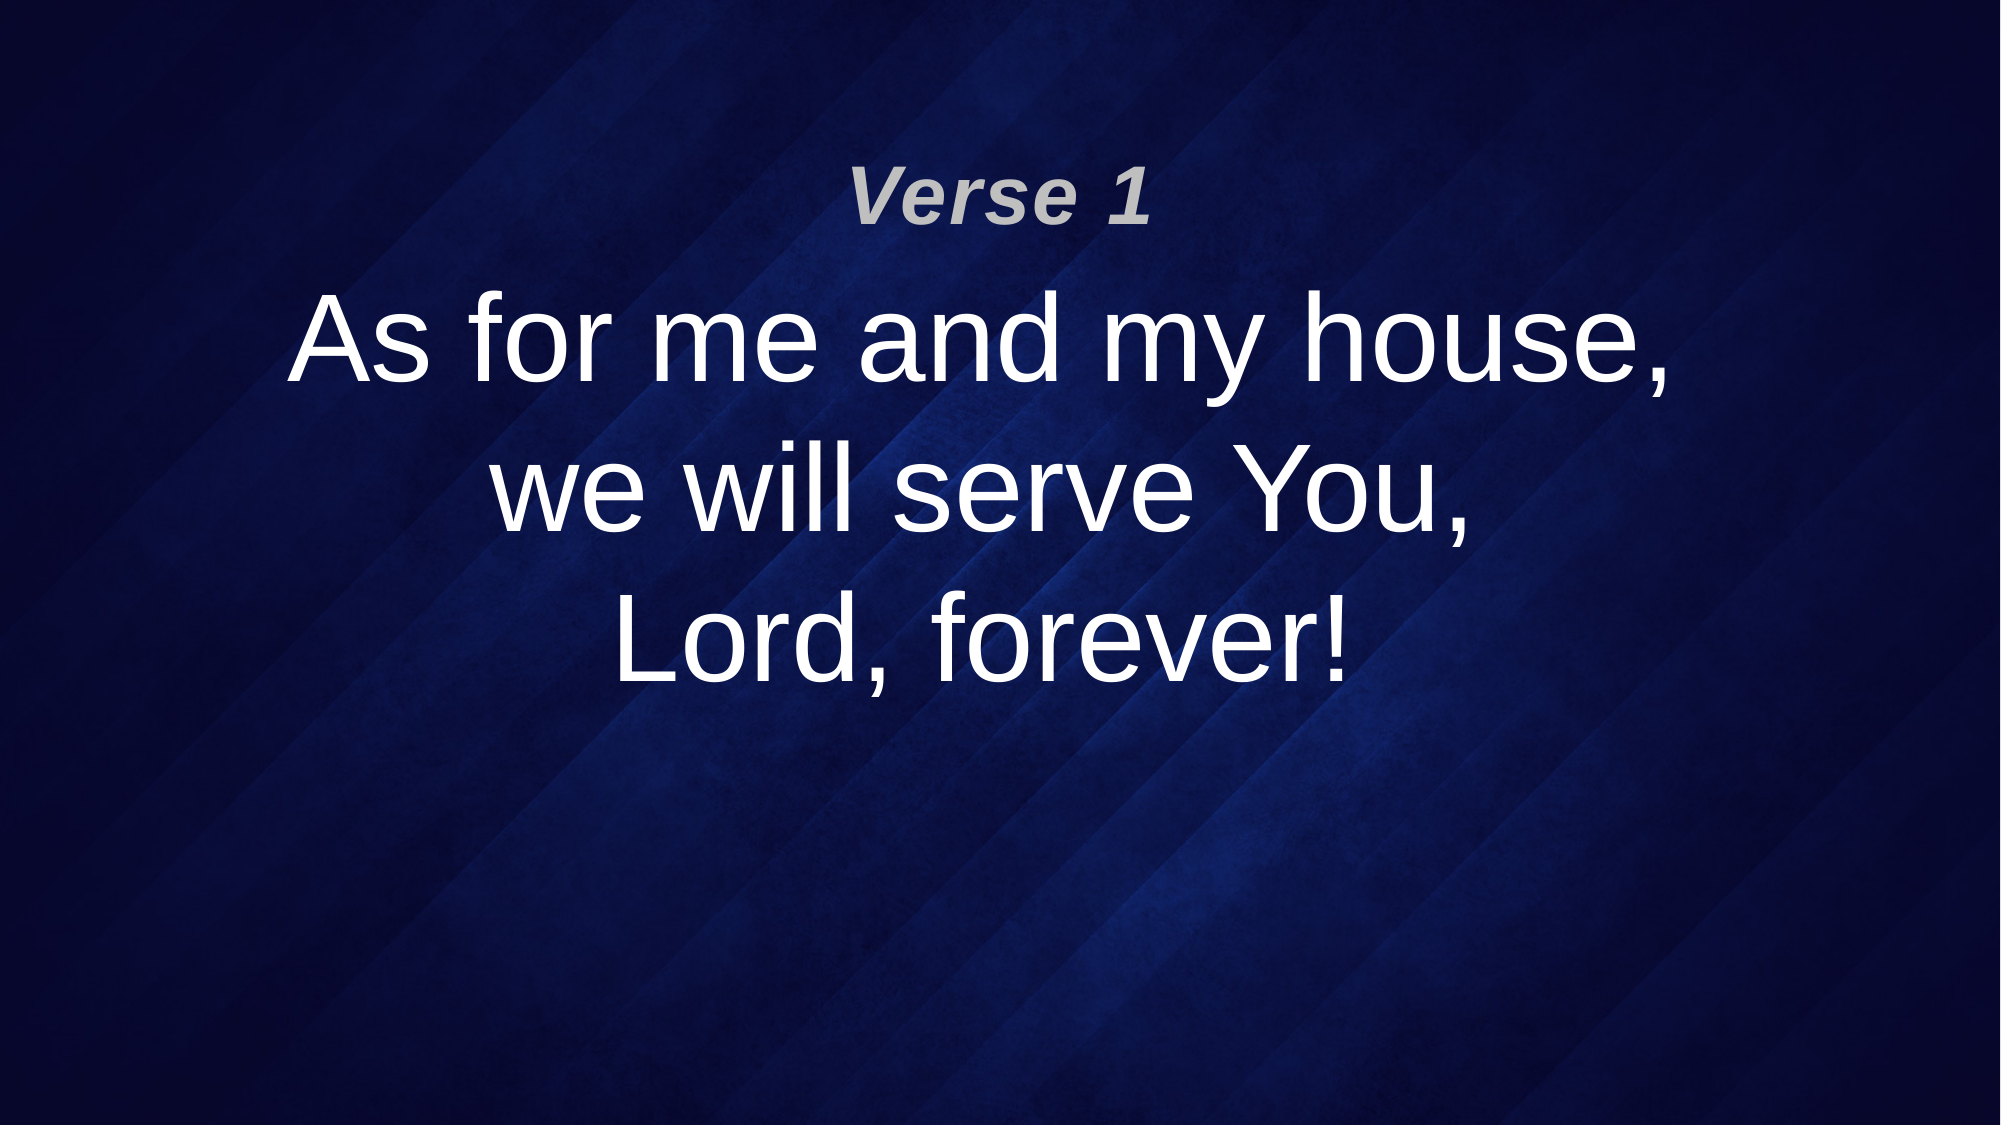

Verse 1
# As for me and my house, we will serve You, Lord, forever!